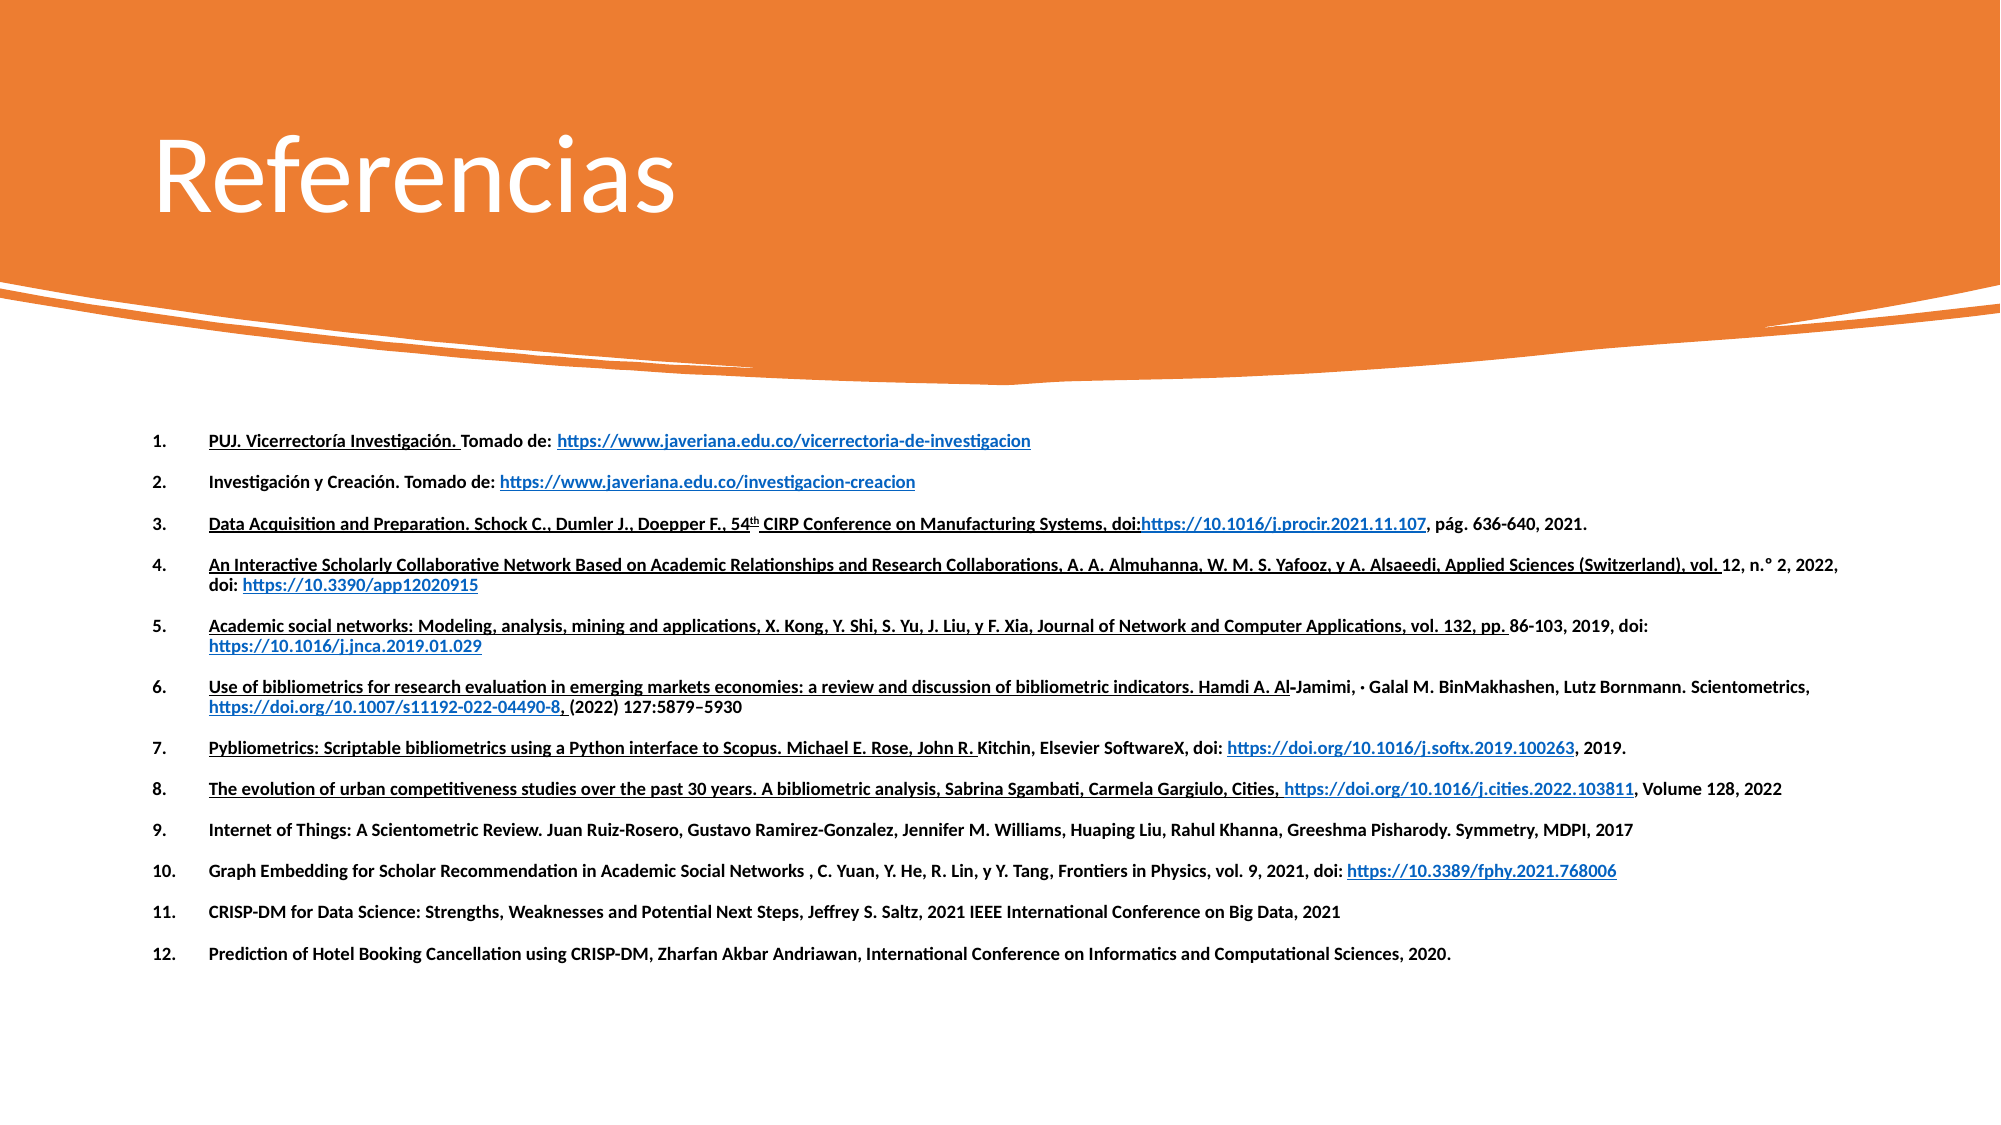

# Referencias
PUJ. Vicerrectoría Investigación. Tomado de: https://www.javeriana.edu.co/vicerrectoria-de-investigacion
Investigación y Creación. Tomado de: https://www.javeriana.edu.co/investigacion-creacion
Data Acquisition and Preparation. Schock C., Dumler J., Doepper F., 54th CIRP Conference on Manufacturing Systems, doi:https://10.1016/j.procir.2021.11.107, pág. 636-640, 2021.
An Interactive Scholarly Collaborative Network Based on Academic Relationships and Research Collaborations, A. A. Almuhanna, W. M. S. Yafooz, y A. Alsaeedi, Applied Sciences (Switzerland), vol. 12, n.º 2, 2022, doi: https://10.3390/app12020915
Academic social networks: Modeling, analysis, mining and applications, X. Kong, Y. Shi, S. Yu, J. Liu, y F. Xia, Journal of Network and Computer Applications, vol. 132, pp. 86-103, 2019, doi: https://10.1016/j.jnca.2019.01.029
Use of bibliometrics for research evaluation in emerging markets economies: a review and discussion of bibliometric indicators. Hamdi A. Al‑Jamimi, · Galal M. BinMakhashen, Lutz Bornmann. Scientometrics, https://doi.org/10.1007/s11192-022-04490-8, (2022) 127:5879–5930
Pybliometrics: Scriptable bibliometrics using a Python interface to Scopus. Michael E. Rose, John R. Kitchin, Elsevier SoftwareX, doi: https://doi.org/10.1016/j.softx.2019.100263, 2019.
The evolution of urban competitiveness studies over the past 30 years. A bibliometric analysis, Sabrina Sgambati, Carmela Gargiulo, Cities, https://doi.org/10.1016/j.cities.2022.103811, Volume 128, 2022
Internet of Things: A Scientometric Review. Juan Ruiz-Rosero, Gustavo Ramirez-Gonzalez, Jennifer M. Williams, Huaping Liu, Rahul Khanna, Greeshma Pisharody. Symmetry, MDPI, 2017
Graph Embedding for Scholar Recommendation in Academic Social Networks , C. Yuan, Y. He, R. Lin, y Y. Tang, Frontiers in Physics, vol. 9, 2021, doi: https://10.3389/fphy.2021.768006
CRISP-DM for Data Science: Strengths, Weaknesses and Potential Next Steps, Jeffrey S. Saltz, 2021 IEEE International Conference on Big Data, 2021
Prediction of Hotel Booking Cancellation using CRISP-DM, Zharfan Akbar Andriawan, International Conference on Informatics and Computational Sciences, 2020.